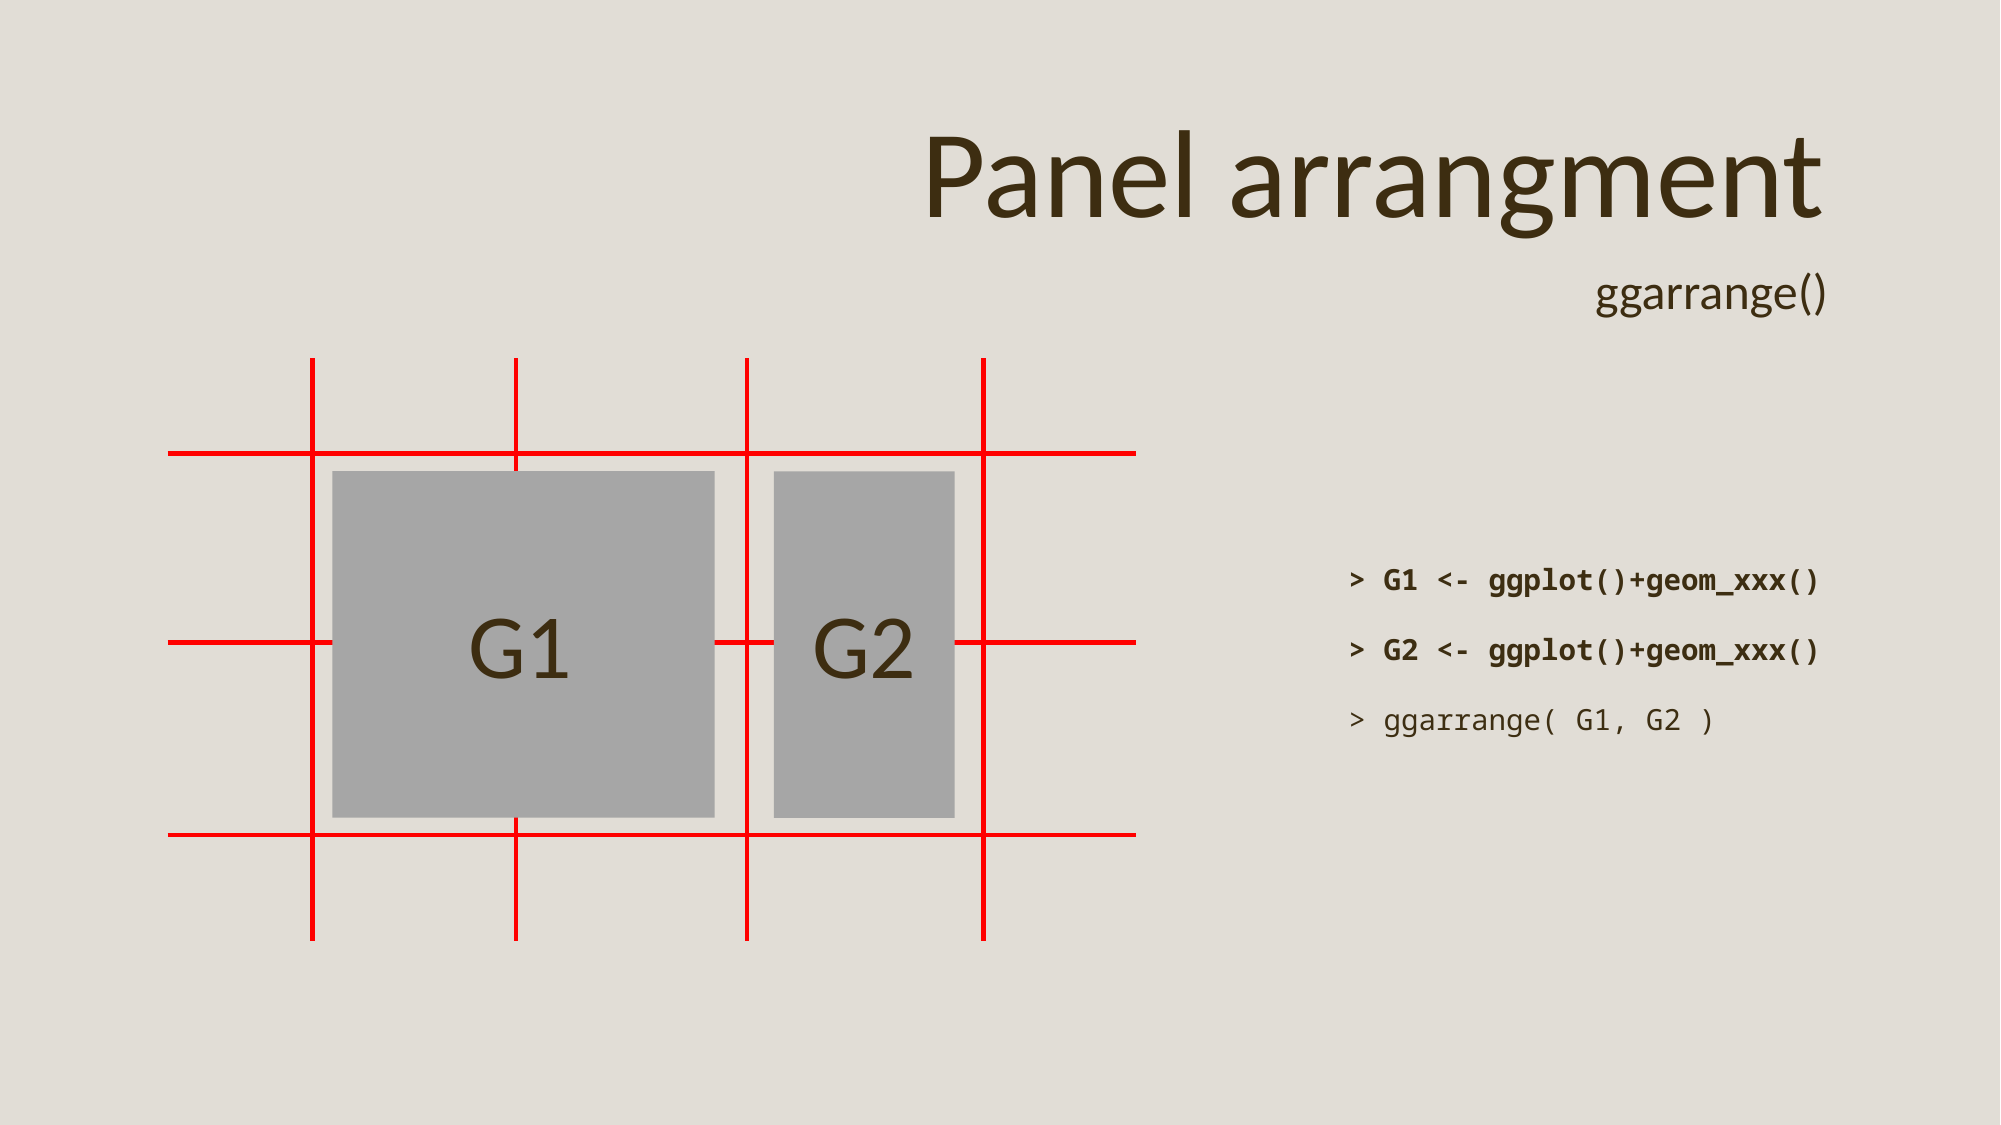

Panel arrangment
ggarrange()

> G1 <- ggplot()+geom_xxx()
> G2 <- ggplot()+geom_xxx()
> ggarrange( G1, G2 )
G2
G1